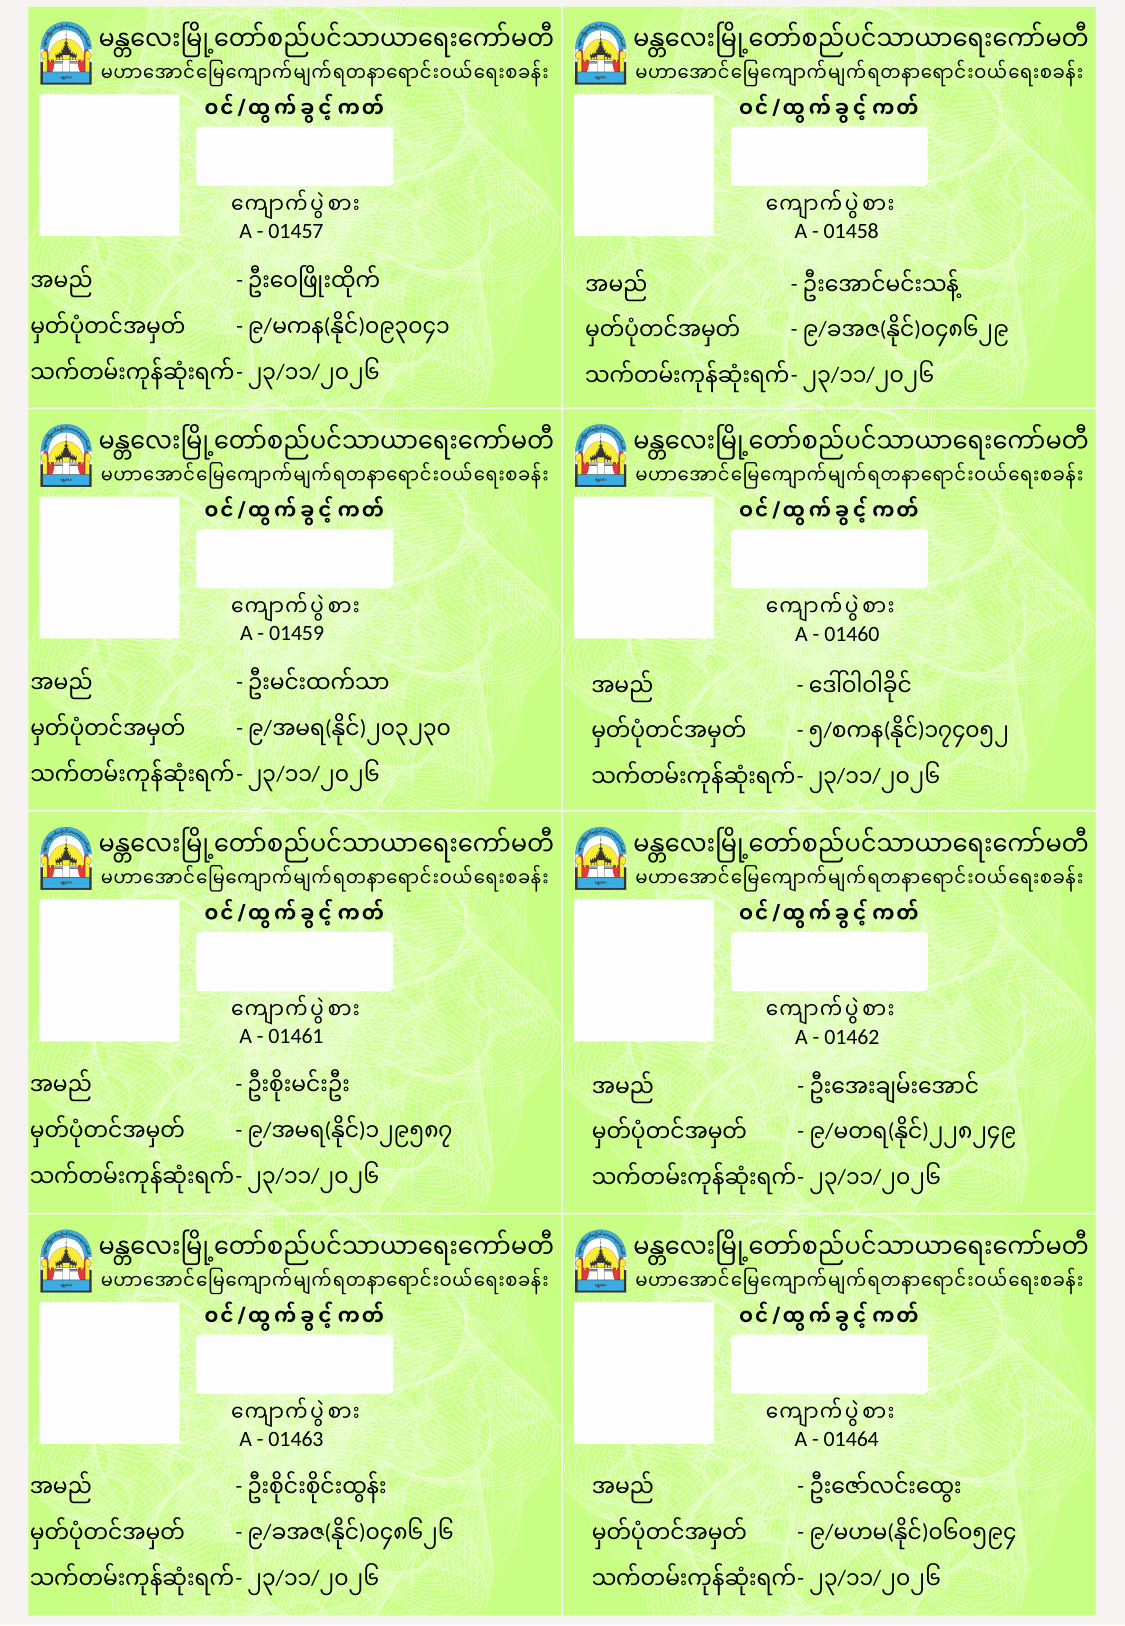

A - 01457
A - 01458
အမည်	- ဦးဝေဖြိုးထိုက်
မှတ်ပုံတင်အမှတ်	- ၉/မကန(နိုင်)၀၉၃၀၄၁
သက်တမ်းကုန်ဆုံးရက်	- ၂၃/၁၁/၂၀၂၆
အမည်	- ဦးအောင်မင်းသန့်
မှတ်ပုံတင်အမှတ်	- ၉/ခအဇ(နိုင်)၀၄၈၆၂၉
သက်တမ်းကုန်ဆုံးရက်	- ၂၃/၁၁/၂၀၂၆
A - 01459
A - 01460
အမည်	- ဦးမင်းထက်သာ
မှတ်ပုံတင်အမှတ်	- ၉/အမရ(နိုင်)၂၀၃၂၃၀
သက်တမ်းကုန်ဆုံးရက်	- ၂၃/၁၁/၂၀၂၆
အမည်	- ဒေါ်ဝါဝါခိုင်
မှတ်ပုံတင်အမှတ်	- ၅/စကန(နိုင်)၁၇၄၀၅၂
သက်တမ်းကုန်ဆုံးရက်	- ၂၃/၁၁/၂၀၂၆
A - 01461
A - 01462
အမည်	- ဦးစိုးမင်းဦး
မှတ်ပုံတင်အမှတ်	- ၉/အမရ(နိုင်)၁၂၉၅၈၇
သက်တမ်းကုန်ဆုံးရက်	- ၂၃/၁၁/၂၀၂၆
အမည်	- ဦးအေးချမ်းအောင်
မှတ်ပုံတင်အမှတ်	- ၉/မတရ(နိုင်)၂၂၈၂၄၉
သက်တမ်းကုန်ဆုံးရက်	- ၂၃/၁၁/၂၀၂၆
A - 01463
A - 01464
အမည်	- ဦးစိုင်းစိုင်းထွန်း
မှတ်ပုံတင်အမှတ်	- ၉/ခအဇ(နိုင်)၀၄၈၆၂၆
သက်တမ်းကုန်ဆုံးရက်	- ၂၃/၁၁/၂၀၂၆
အမည်	- ဦးဇော်လင်းထွေး
မှတ်ပုံတင်အမှတ်	- ၉/မဟမ(နိုင်)၀၆၀၅၉၄
သက်တမ်းကုန်ဆုံးရက်	- ၂၃/၁၁/၂၀၂၆